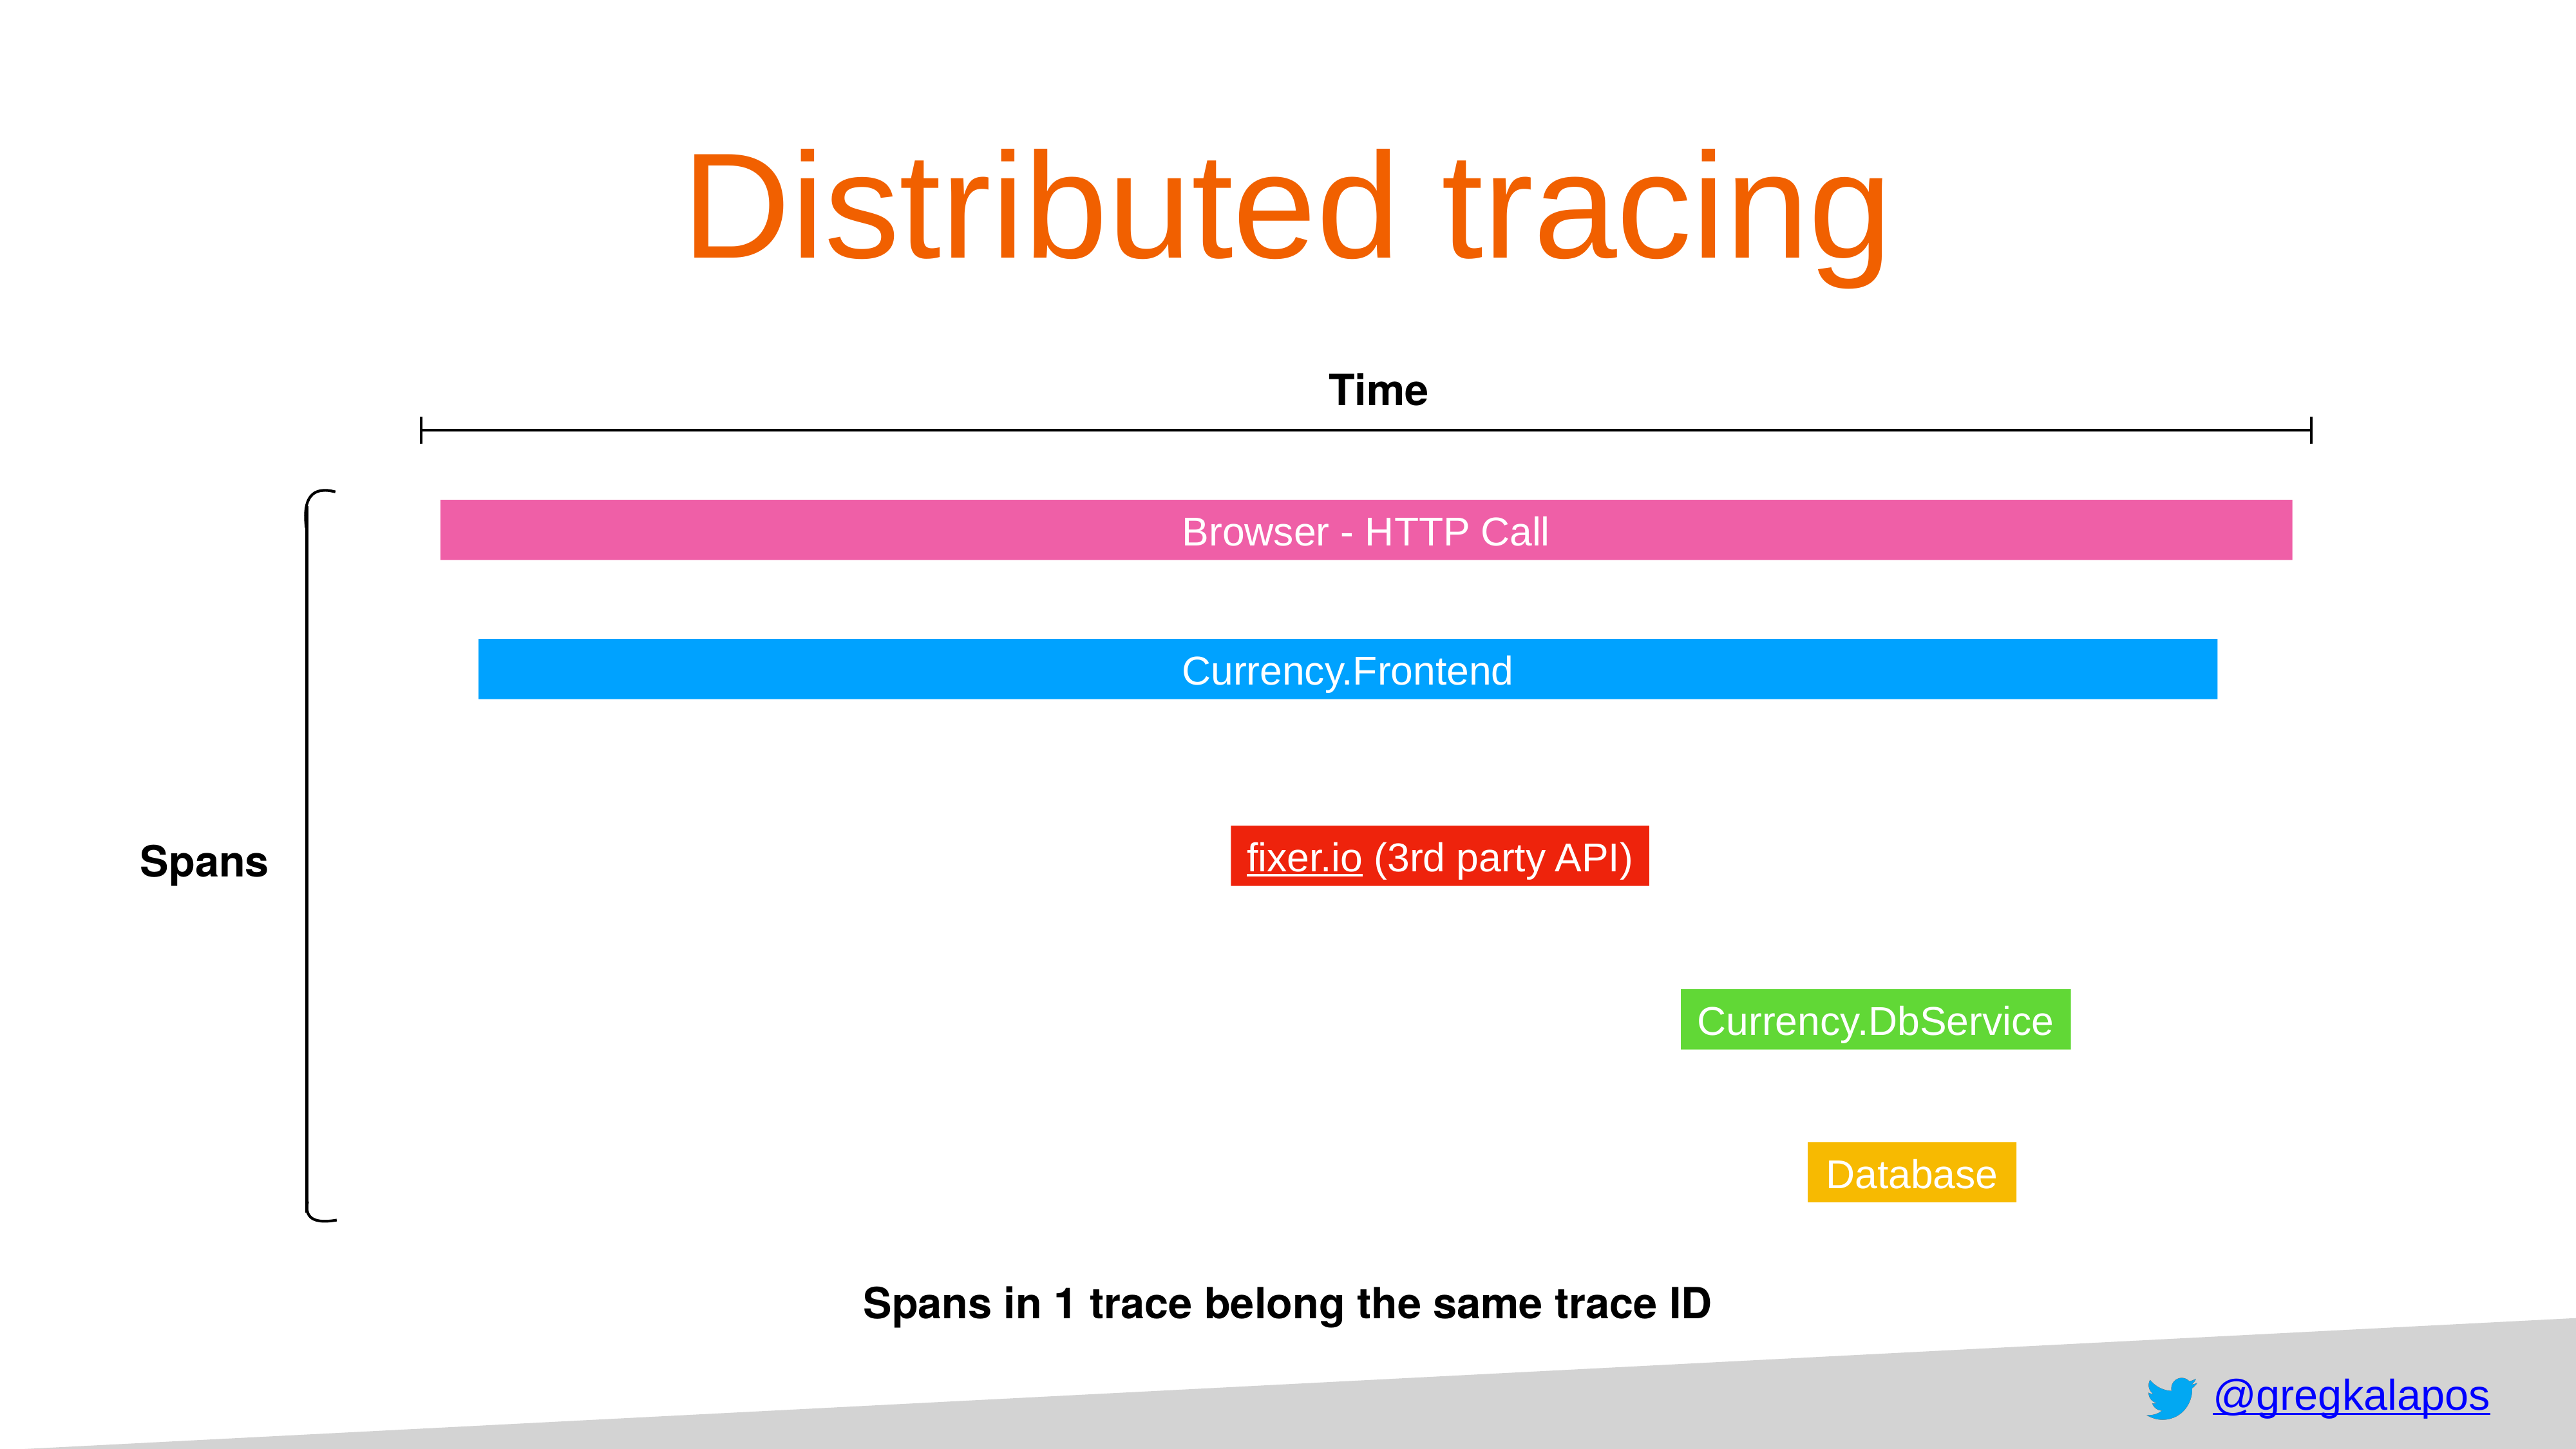

# Distributed tracing
Time

Spans

Browser - HTTP Call
Currency.Frontend
fixer.io (3rd party API)
Currency.DbService
Database
Spans in 1 trace belong the same trace ID